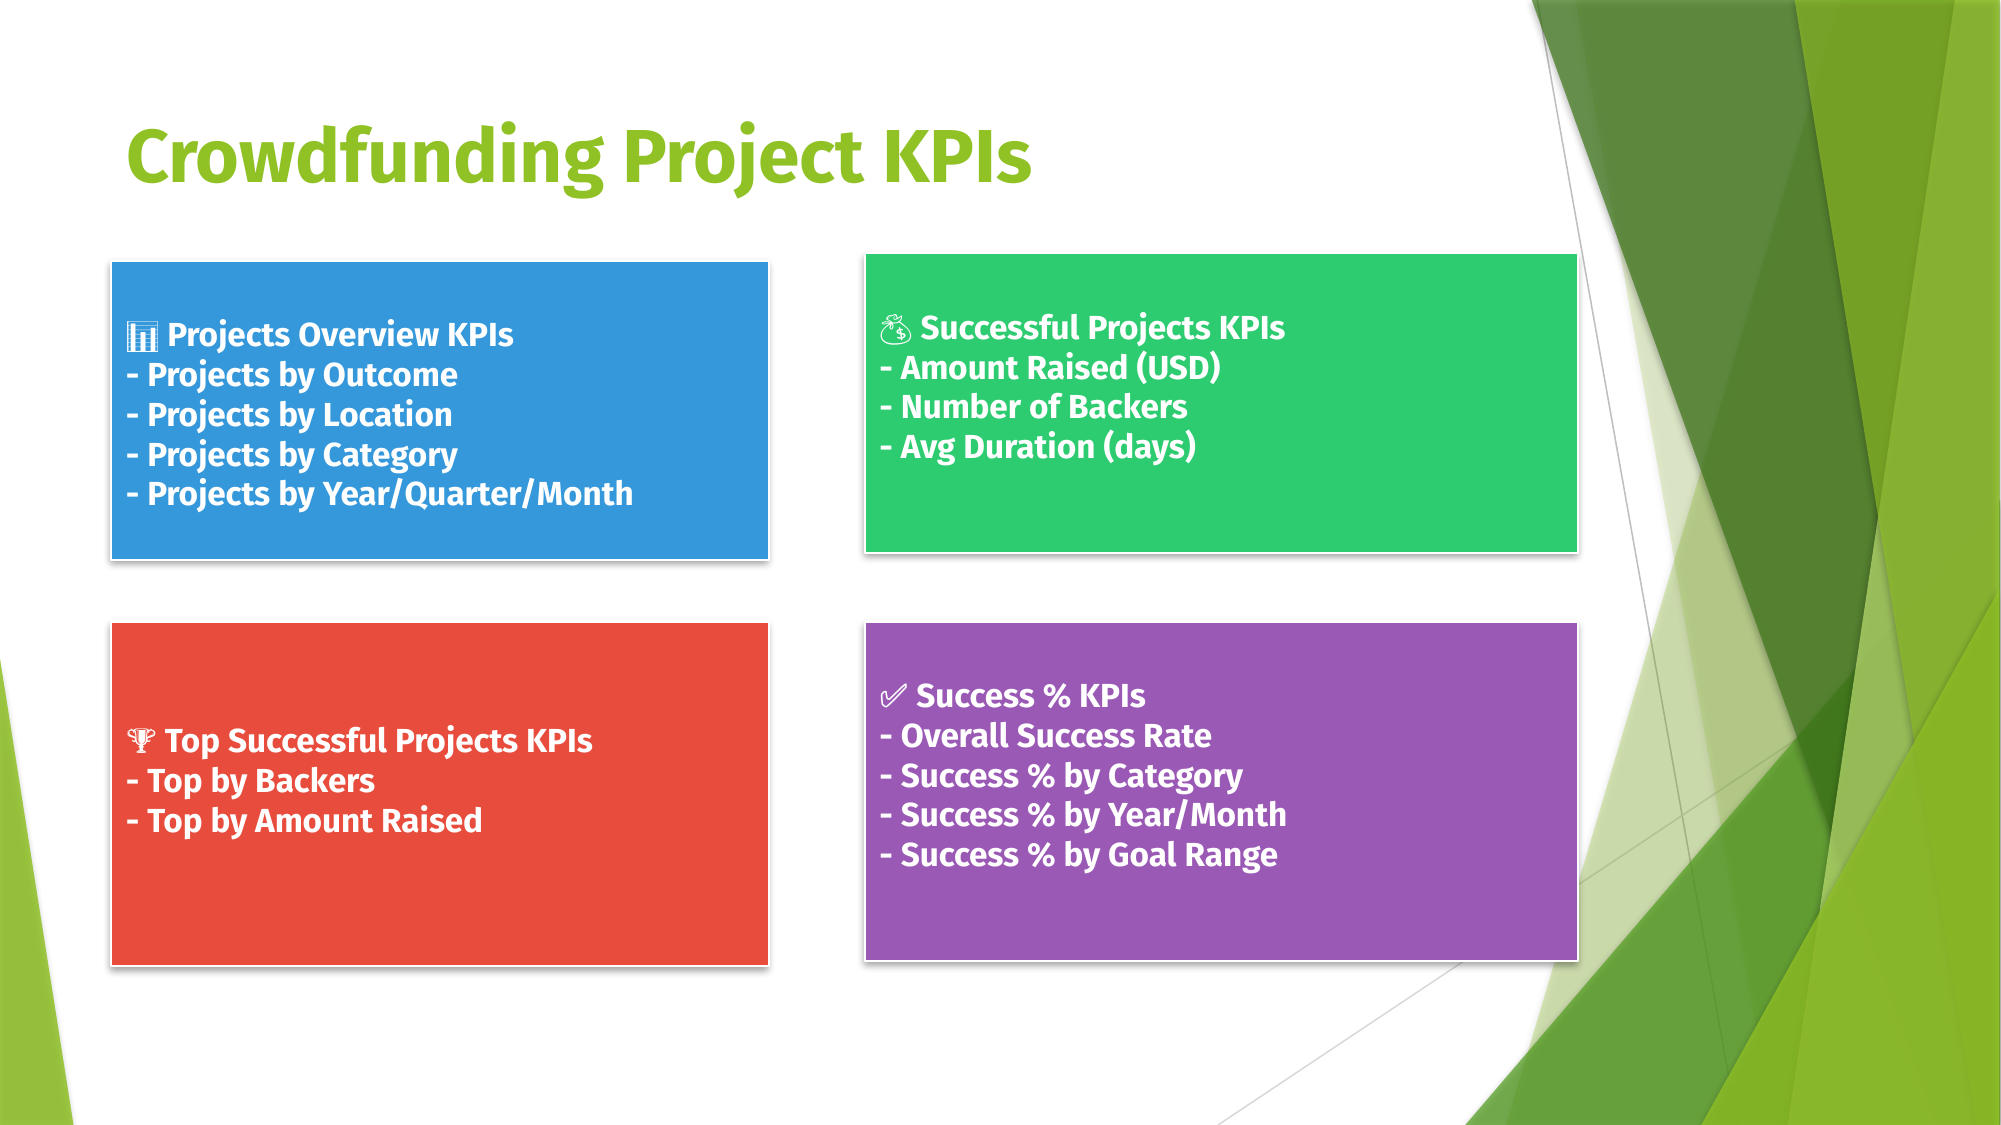

# Crowdfunding Project KPIs

💰 Successful Projects KPIs
- Amount Raised (USD)
- Number of Backers
- Avg Duration (days)

📊 Projects Overview KPIs
- Projects by Outcome
- Projects by Location
- Projects by Category
- Projects by Year/Quarter/Month

🏆 Top Successful Projects KPIs
- Top by Backers
- Top by Amount Raised

✅ Success % KPIs
- Overall Success Rate
- Success % by Category
- Success % by Year/Month
- Success % by Goal Range